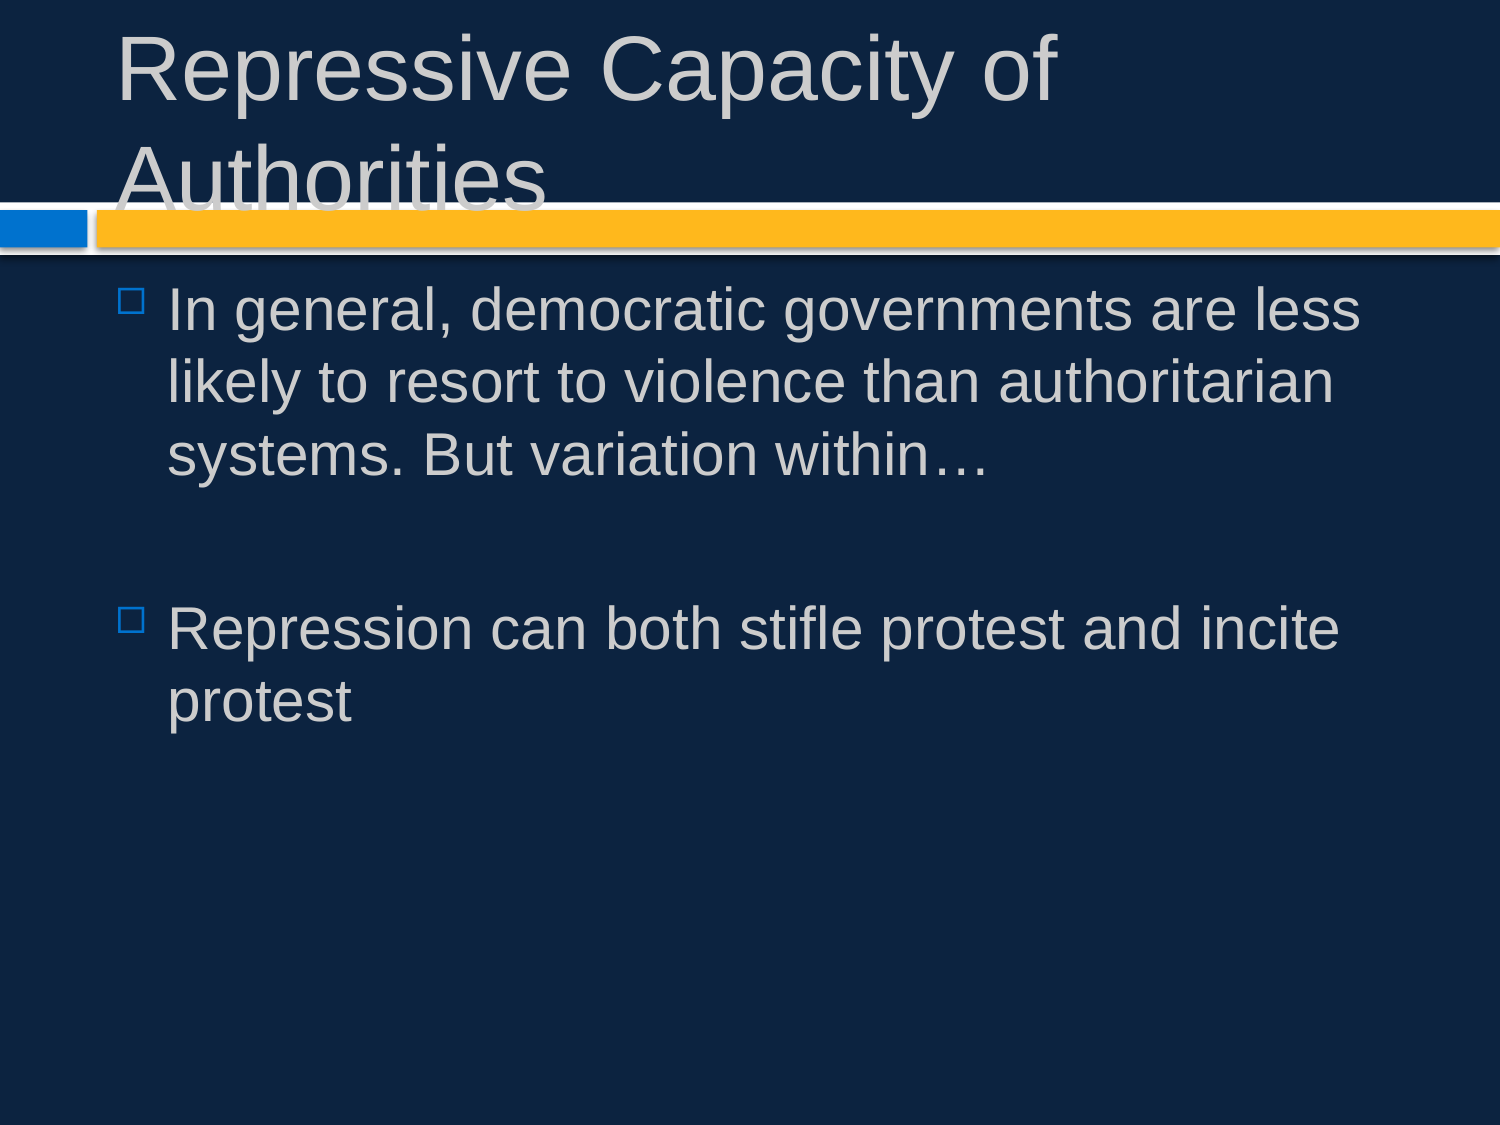

# Repressive Capacity of Authorities
In general, democratic governments are less likely to resort to violence than authoritarian systems. But variation within…

Repression can both stifle protest and incite protest